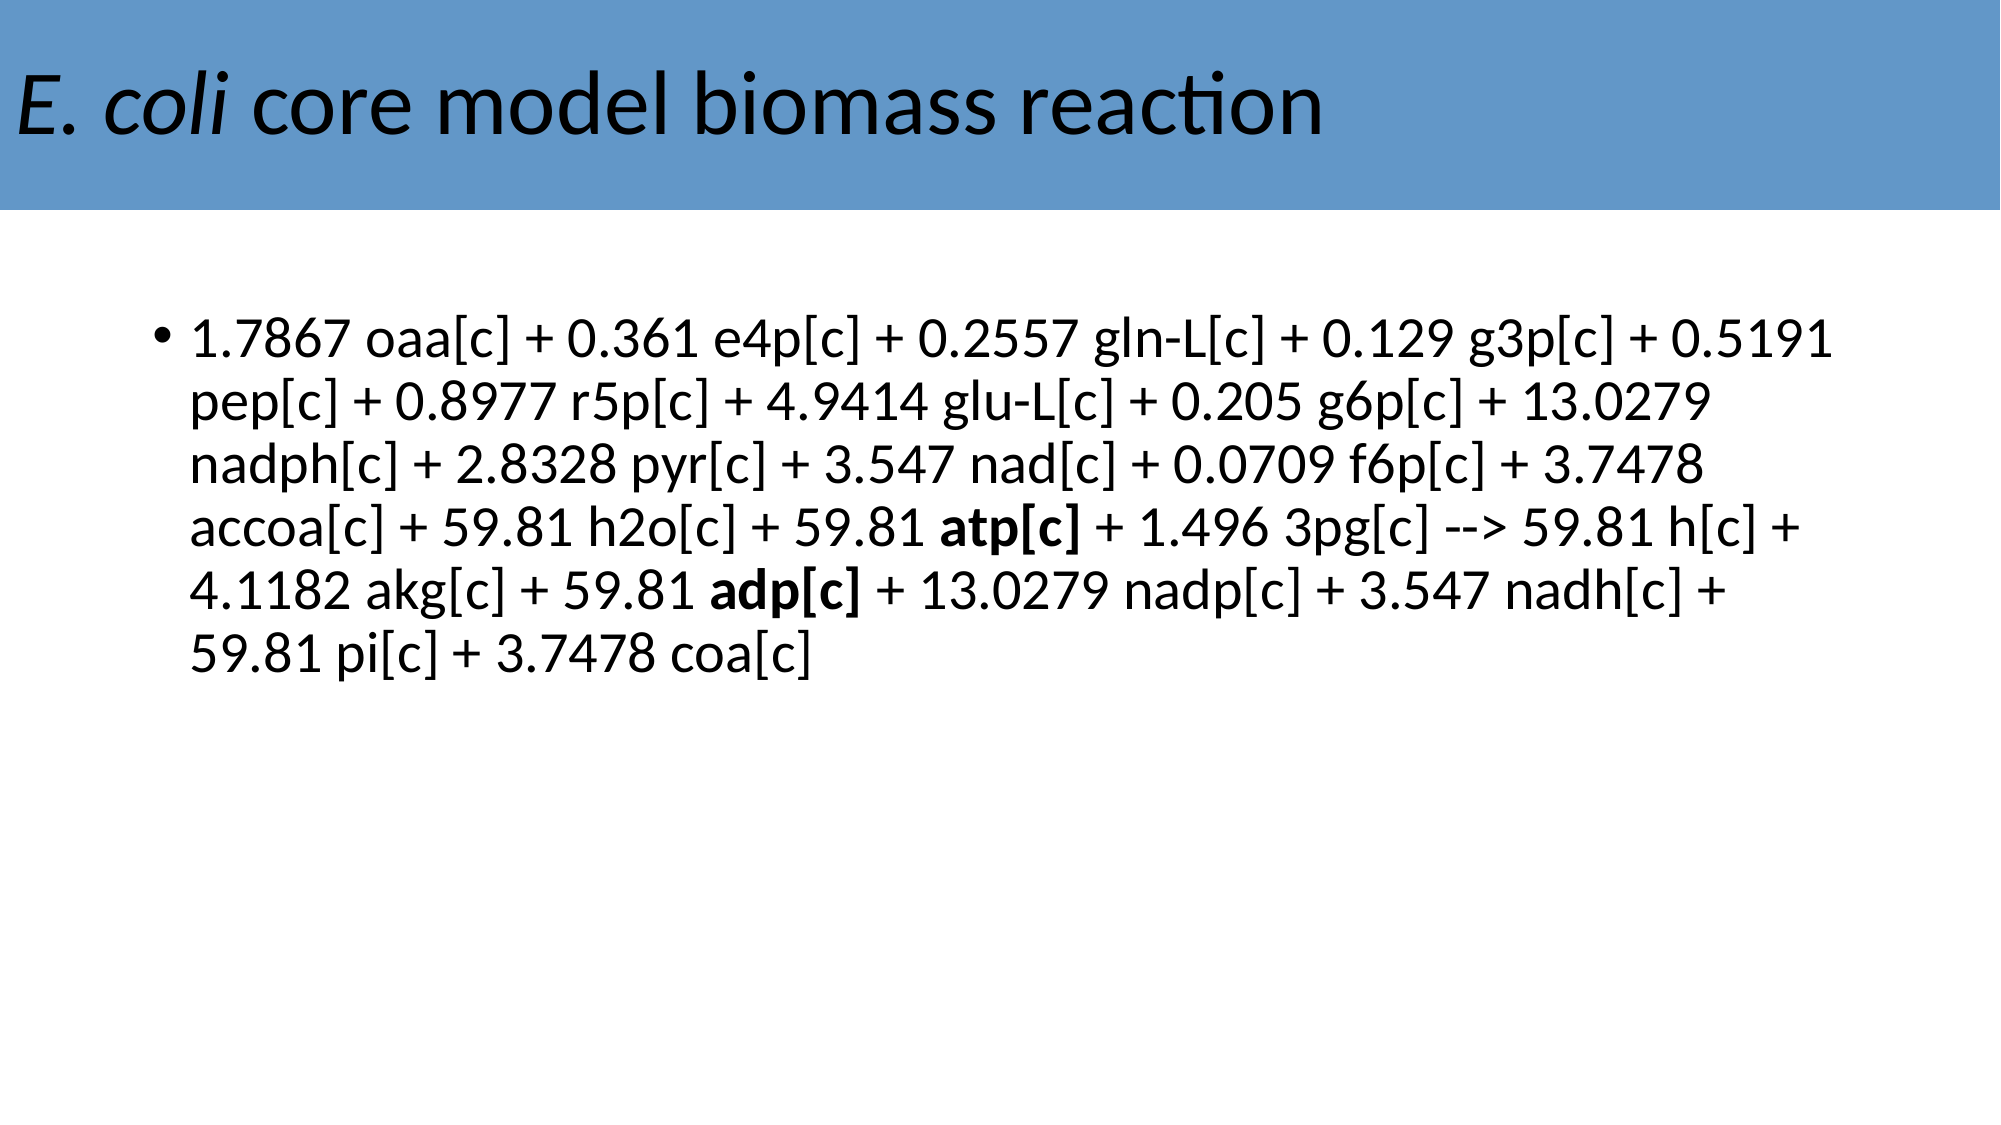

# E. coli core model biomass reaction
1.7867 oaa[c] + 0.361 e4p[c] + 0.2557 gln-L[c] + 0.129 g3p[c] + 0.5191 pep[c] + 0.8977 r5p[c] + 4.9414 glu-L[c] + 0.205 g6p[c] + 13.0279 nadph[c] + 2.8328 pyr[c] + 3.547 nad[c] + 0.0709 f6p[c] + 3.7478 accoa[c] + 59.81 h2o[c] + 59.81 atp[c] + 1.496 3pg[c] --> 59.81 h[c] + 4.1182 akg[c] + 59.81 adp[c] + 13.0279 nadp[c] + 3.547 nadh[c] + 59.81 pi[c] + 3.7478 coa[c]